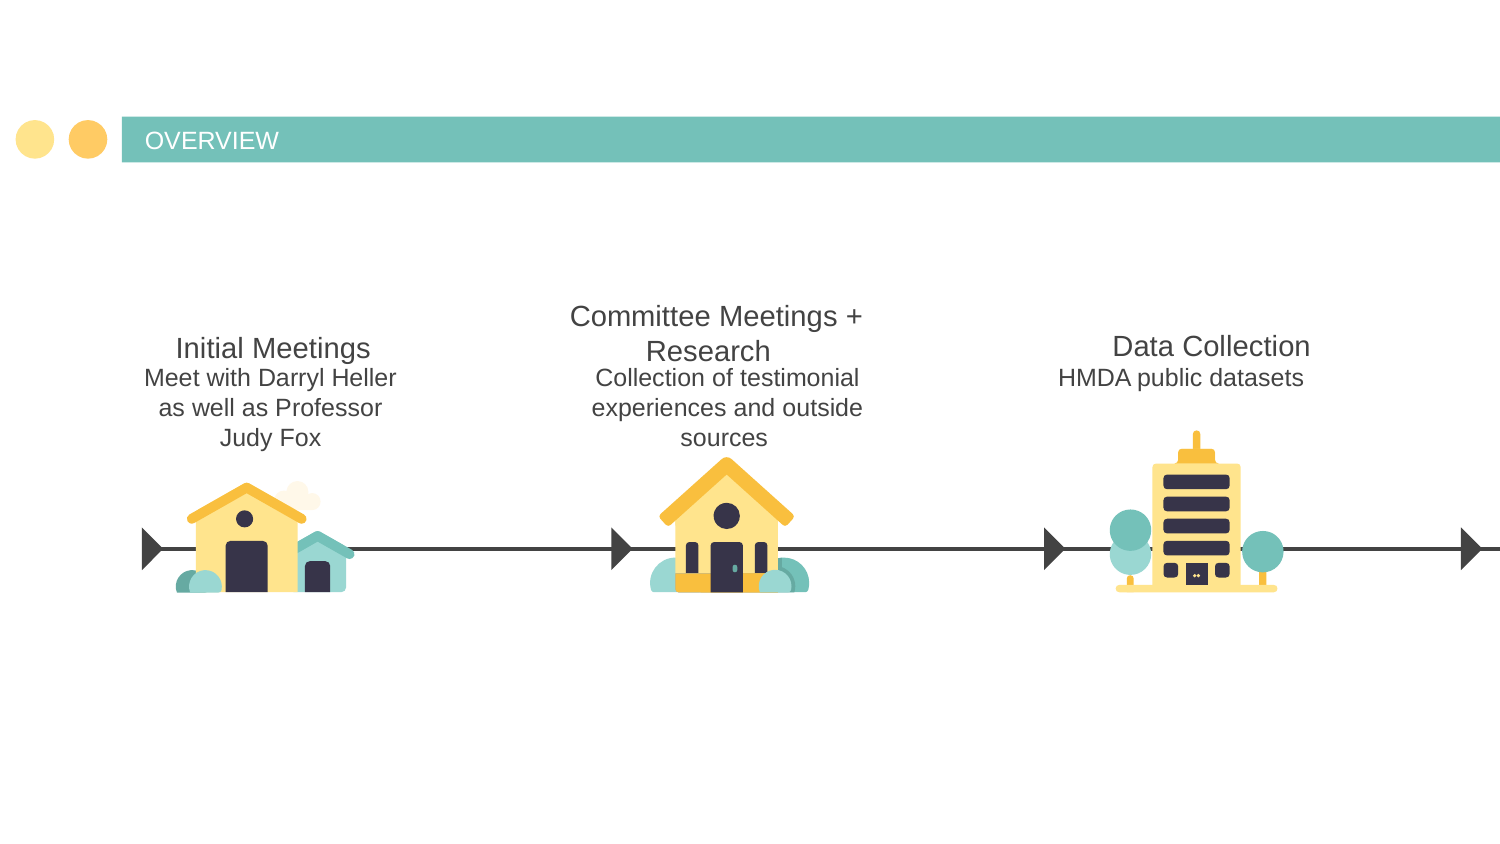

# OVERVIEW
Committee Meetings + Research
Data Collection
Initial Meetings
Collection of testimonial experiences and outside sources

Meet with Darryl Heller as well as Professor Judy Fox
HMDA public datasets